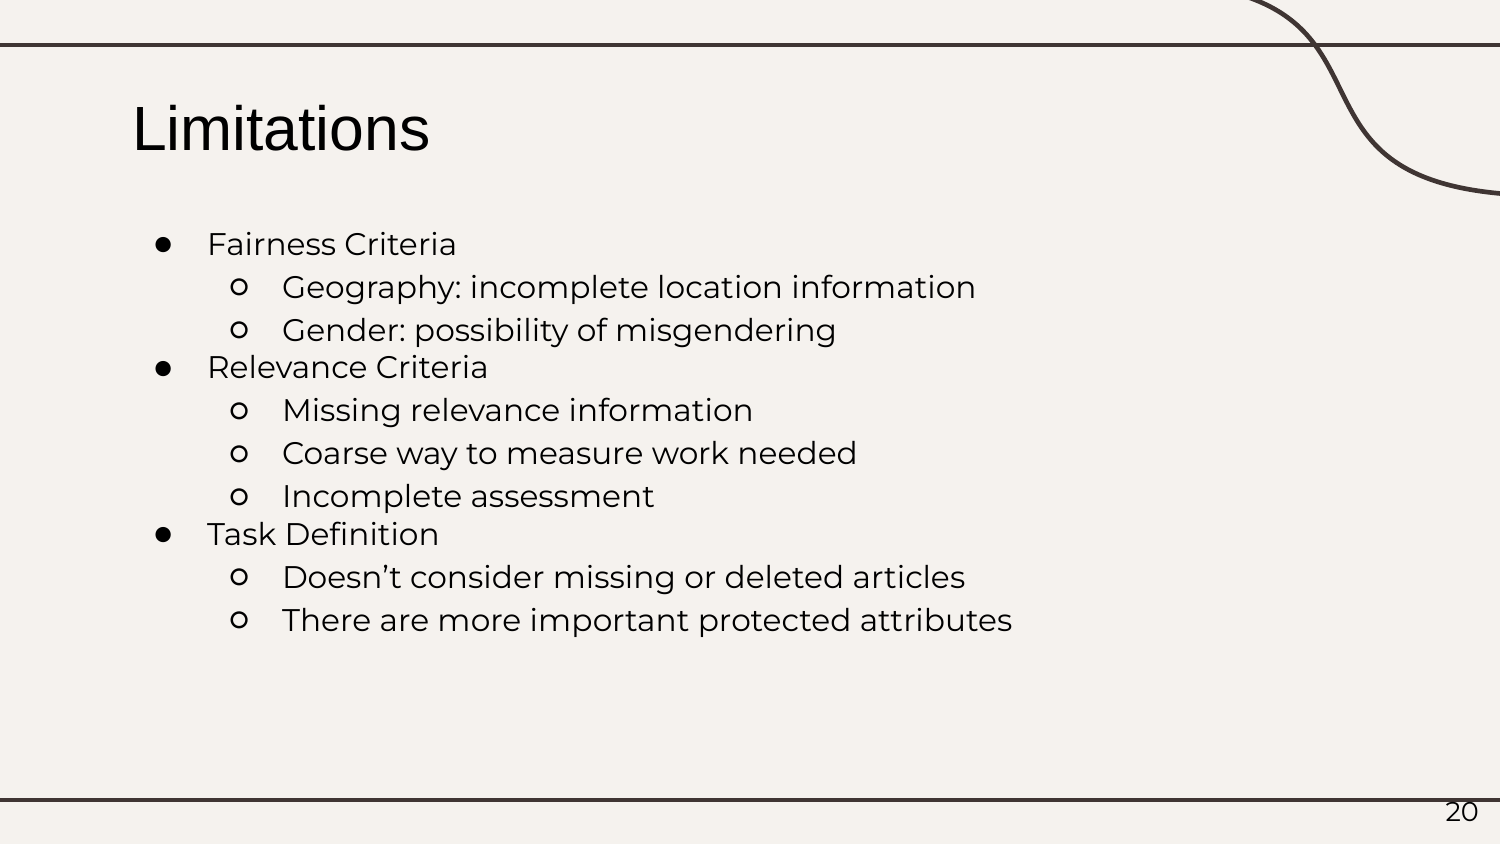

# Limitations
Fairness Criteria
Geography: incomplete location information
Gender: possibility of misgendering
Relevance Criteria
Missing relevance information
Coarse way to measure work needed
Incomplete assessment
Task Definition
Doesn’t consider missing or deleted articles
There are more important protected attributes
20